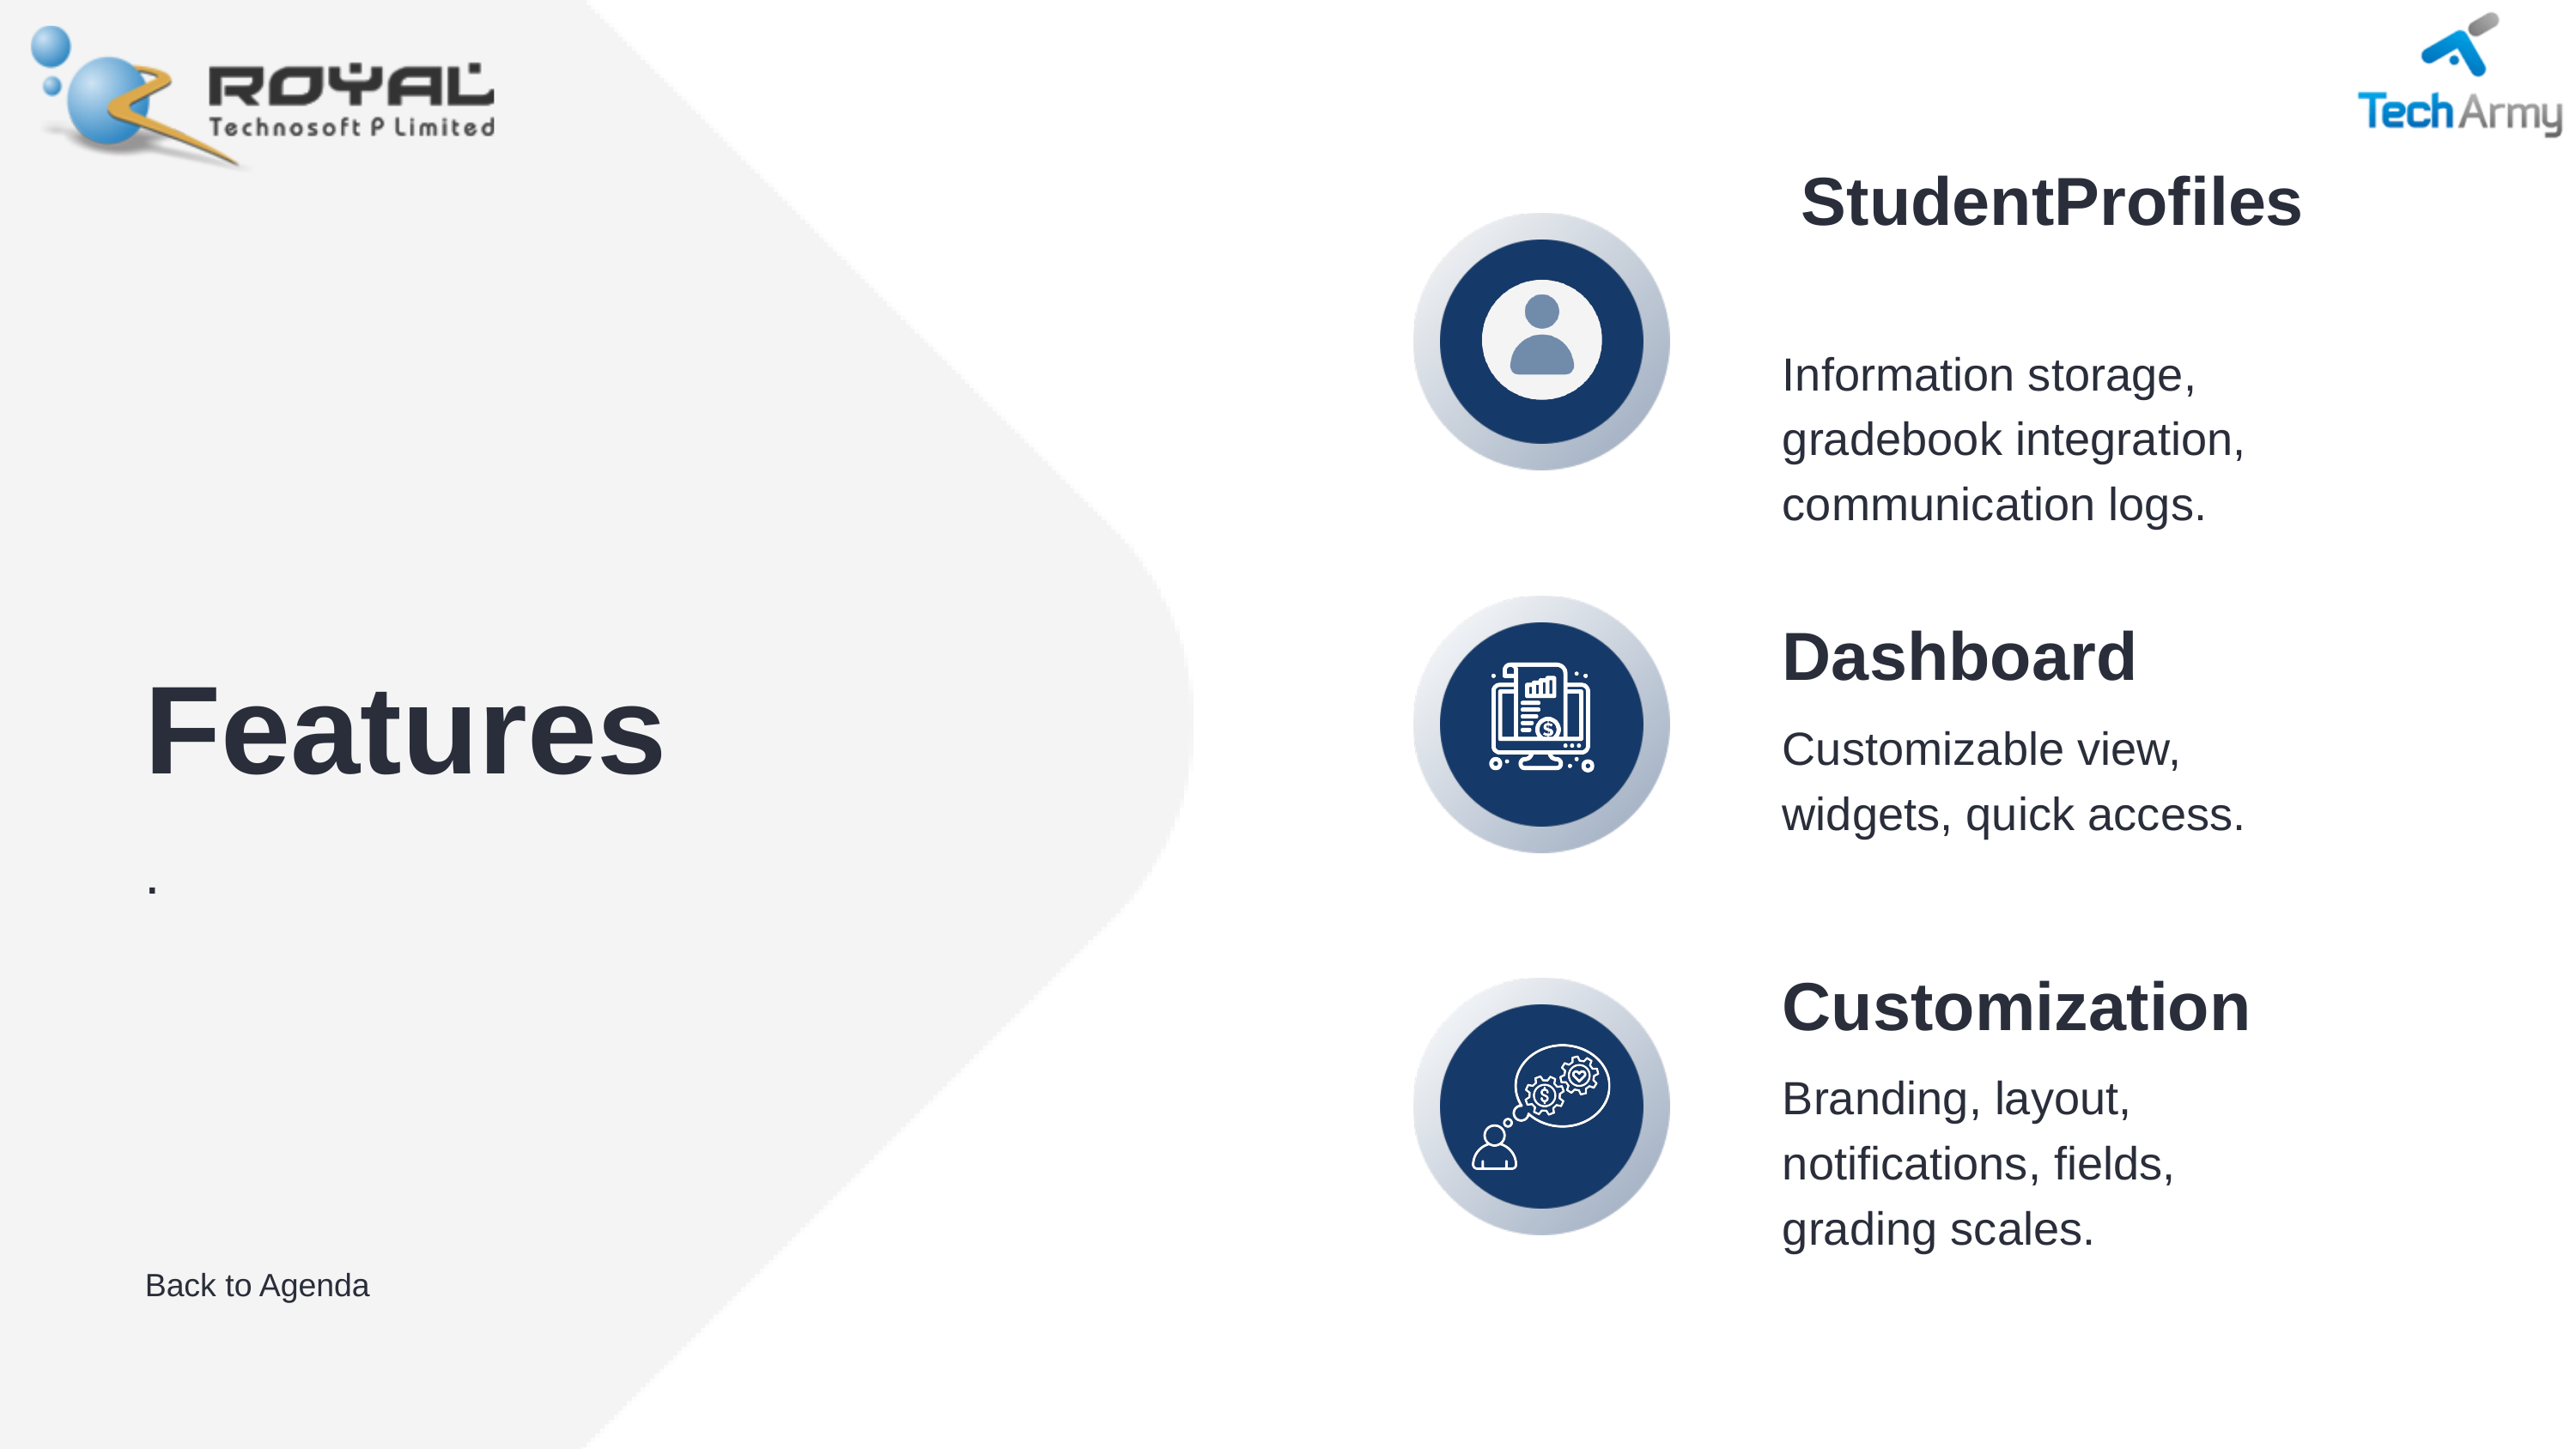

StudentProfiles
Information storage, gradebook integration, communication logs.

Dashboard
Customizable view, widgets, quick access.

Features
.

Customization
Branding, layout, notifications, fields, grading scales.

Back to Agenda